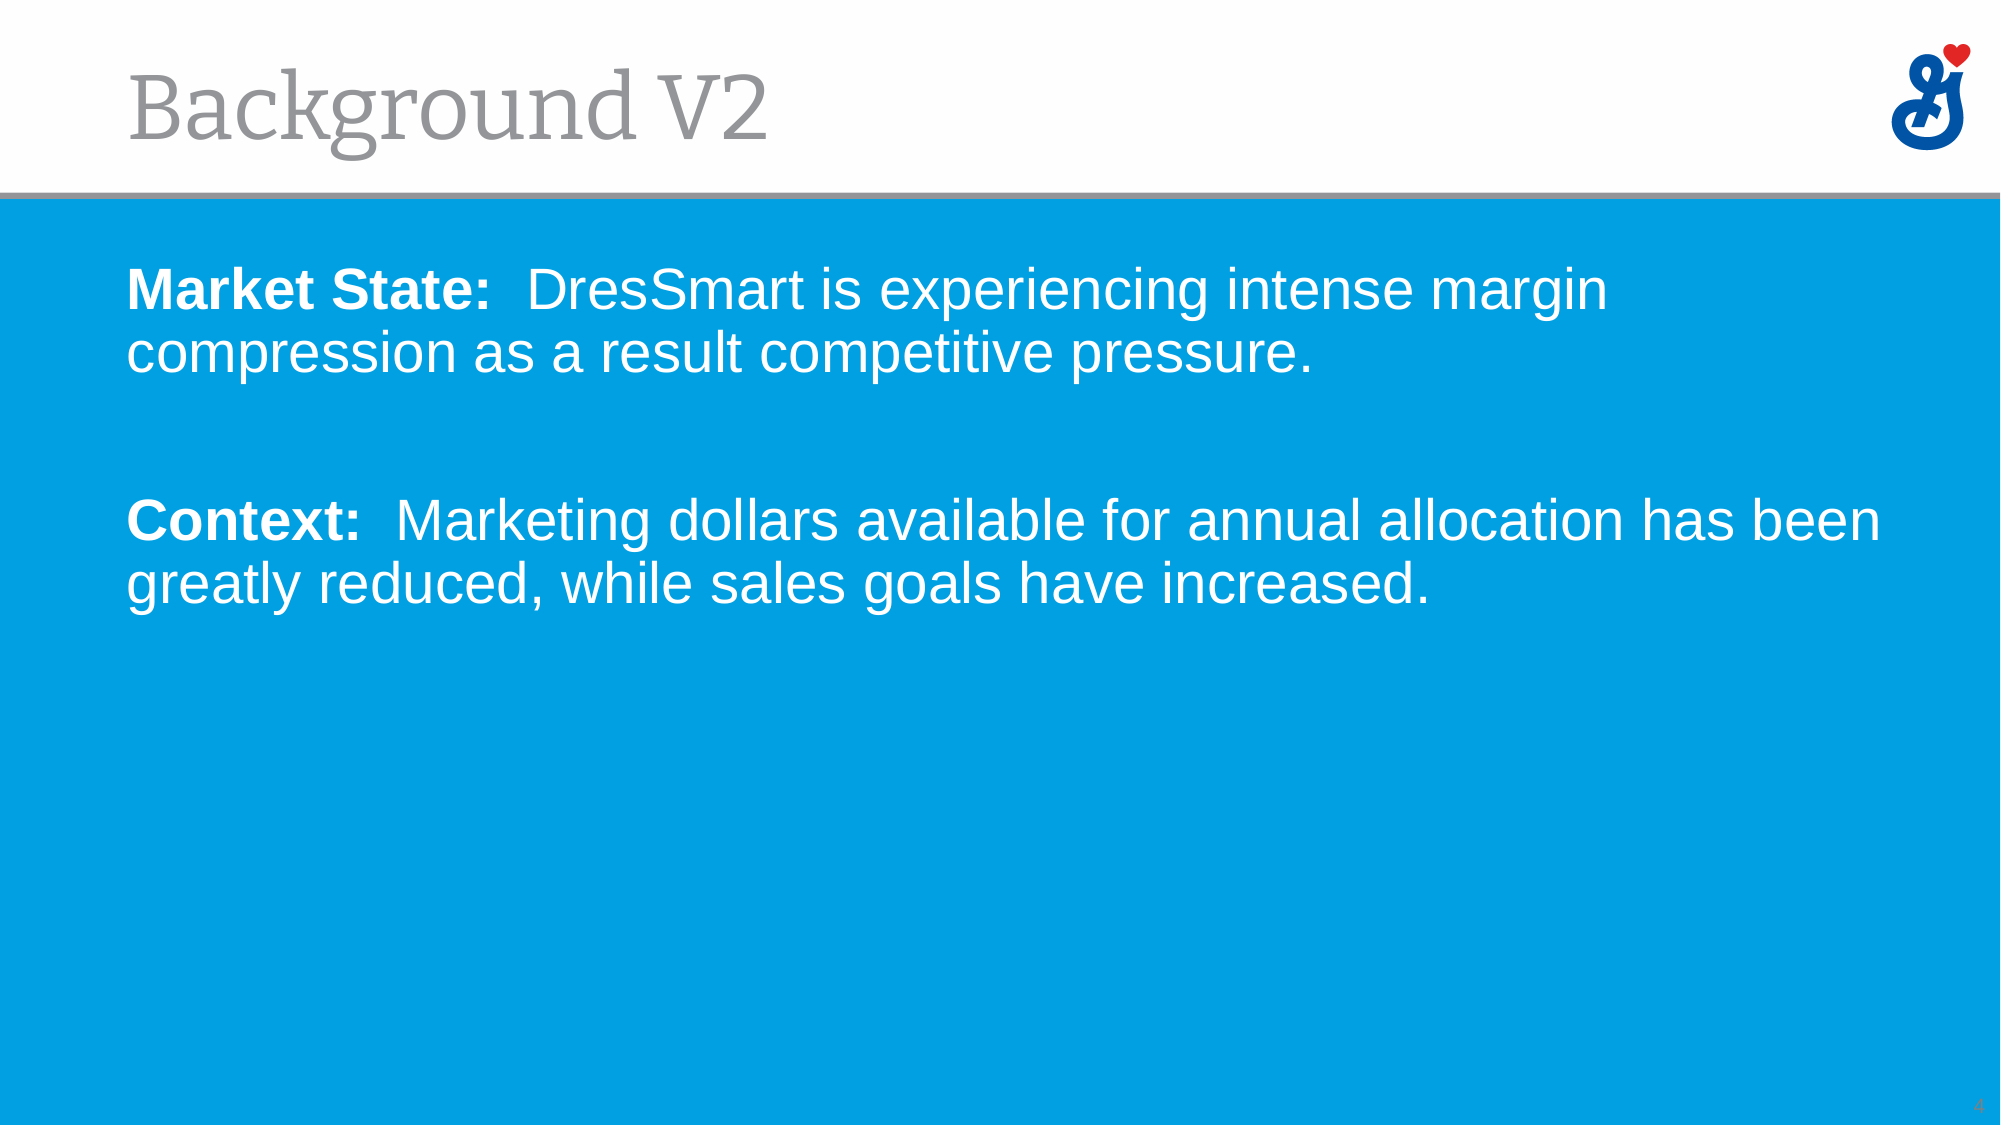

# Background V2
Market State:  DresSmart is experiencing intense margin compression as a result competitive pressure.

Context:  Marketing dollars available for annual allocation has been greatly reduced, while sales goals have increased.